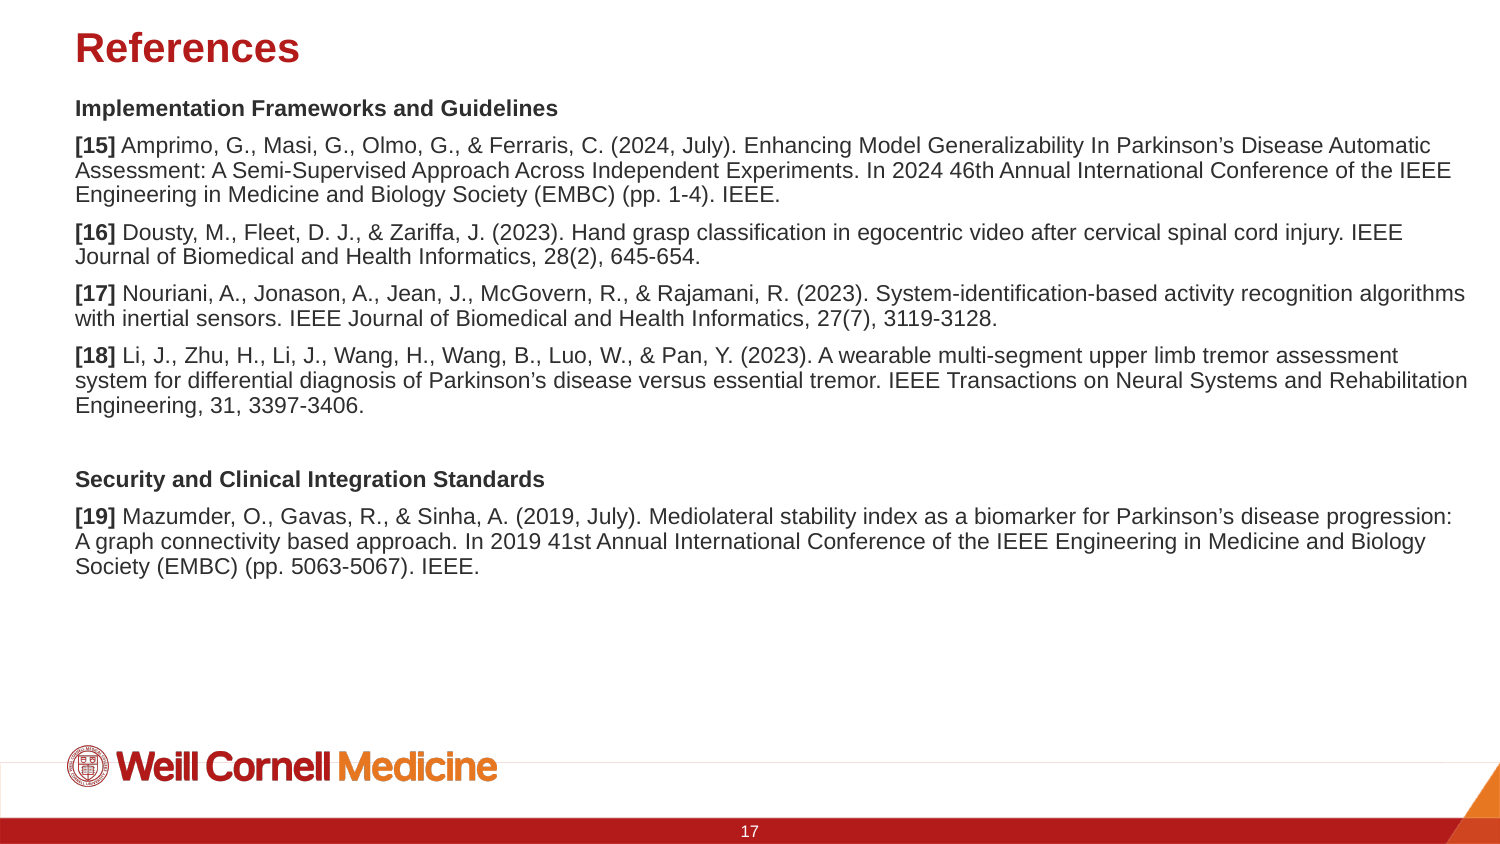

# References
Implementation Frameworks and Guidelines
[15] Amprimo, G., Masi, G., Olmo, G., & Ferraris, C. (2024, July). Enhancing Model Generalizability In Parkinson’s Disease Automatic Assessment: A Semi-Supervised Approach Across Independent Experiments. In 2024 46th Annual International Conference of the IEEE Engineering in Medicine and Biology Society (EMBC) (pp. 1-4). IEEE.
[16] Dousty, M., Fleet, D. J., & Zariffa, J. (2023). Hand grasp classification in egocentric video after cervical spinal cord injury. IEEE Journal of Biomedical and Health Informatics, 28(2), 645-654.
[17] Nouriani, A., Jonason, A., Jean, J., McGovern, R., & Rajamani, R. (2023). System-identification-based activity recognition algorithms with inertial sensors. IEEE Journal of Biomedical and Health Informatics, 27(7), 3119-3128.
[18] Li, J., Zhu, H., Li, J., Wang, H., Wang, B., Luo, W., & Pan, Y. (2023). A wearable multi-segment upper limb tremor assessment system for differential diagnosis of Parkinson’s disease versus essential tremor. IEEE Transactions on Neural Systems and Rehabilitation Engineering, 31, 3397-3406.

Security and Clinical Integration Standards
[19] Mazumder, O., Gavas, R., & Sinha, A. (2019, July). Mediolateral stability index as a biomarker for Parkinson’s disease progression: A graph connectivity based approach. In 2019 41st Annual International Conference of the IEEE Engineering in Medicine and Biology Society (EMBC) (pp. 5063-5067). IEEE.